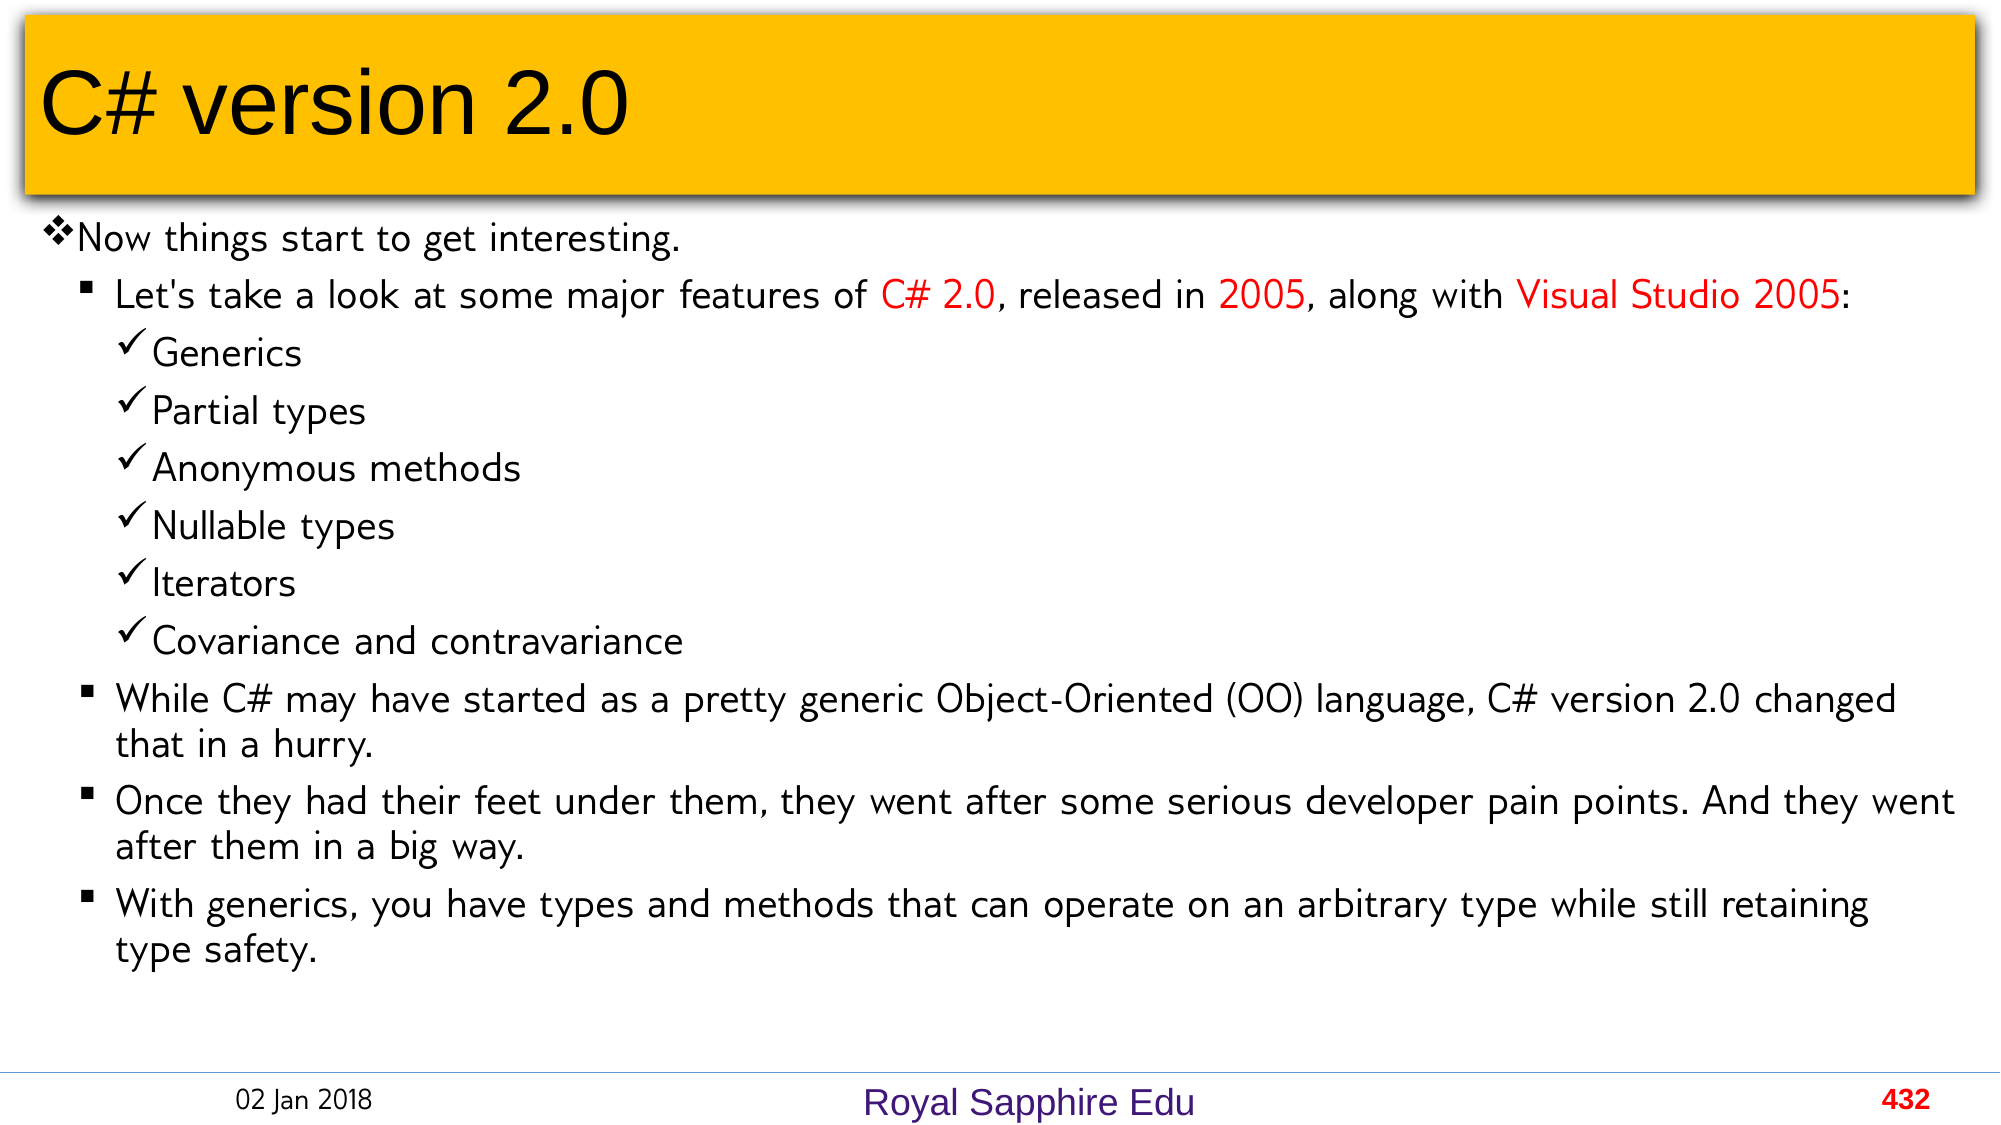

# C# version 2.0
Now things start to get interesting.
Let's take a look at some major features of C# 2.0, released in 2005, along with Visual Studio 2005:
Generics
Partial types
Anonymous methods
Nullable types
Iterators
Covariance and contravariance
While C# may have started as a pretty generic Object-Oriented (OO) language, C# version 2.0 changed that in a hurry.
Once they had their feet under them, they went after some serious developer pain points. And they went after them in a big way.
With generics, you have types and methods that can operate on an arbitrary type while still retaining type safety.
02 Jan 2018
432